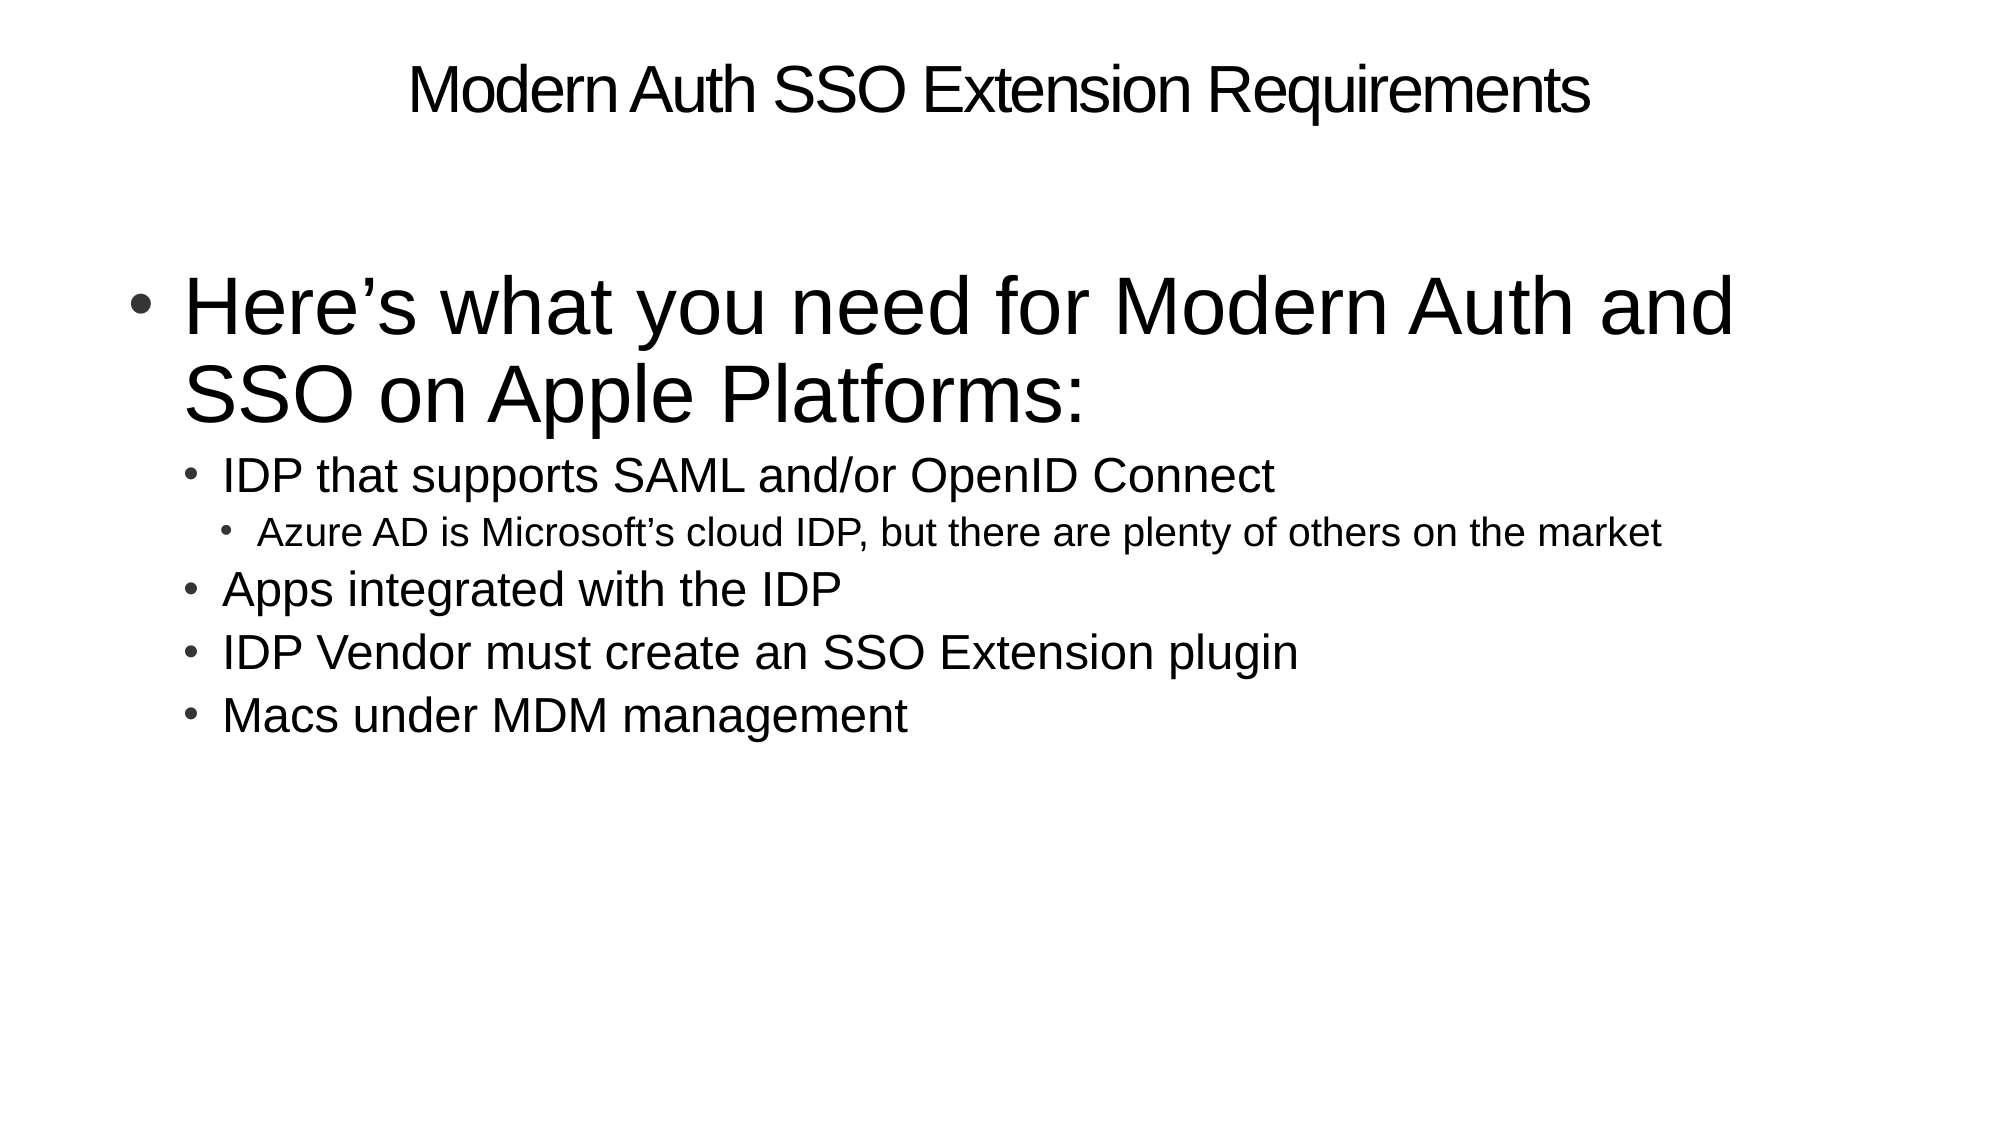

Modern Auth SSO Extension Requirements
Here’s what you need for Modern Auth and SSO on Apple Platforms:
IDP that supports SAML and/or OpenID Connect
Azure AD is Microsoft’s cloud IDP, but there are plenty of others on the market
Apps integrated with the IDP
IDP Vendor must create an SSO Extension plugin
Macs under MDM management